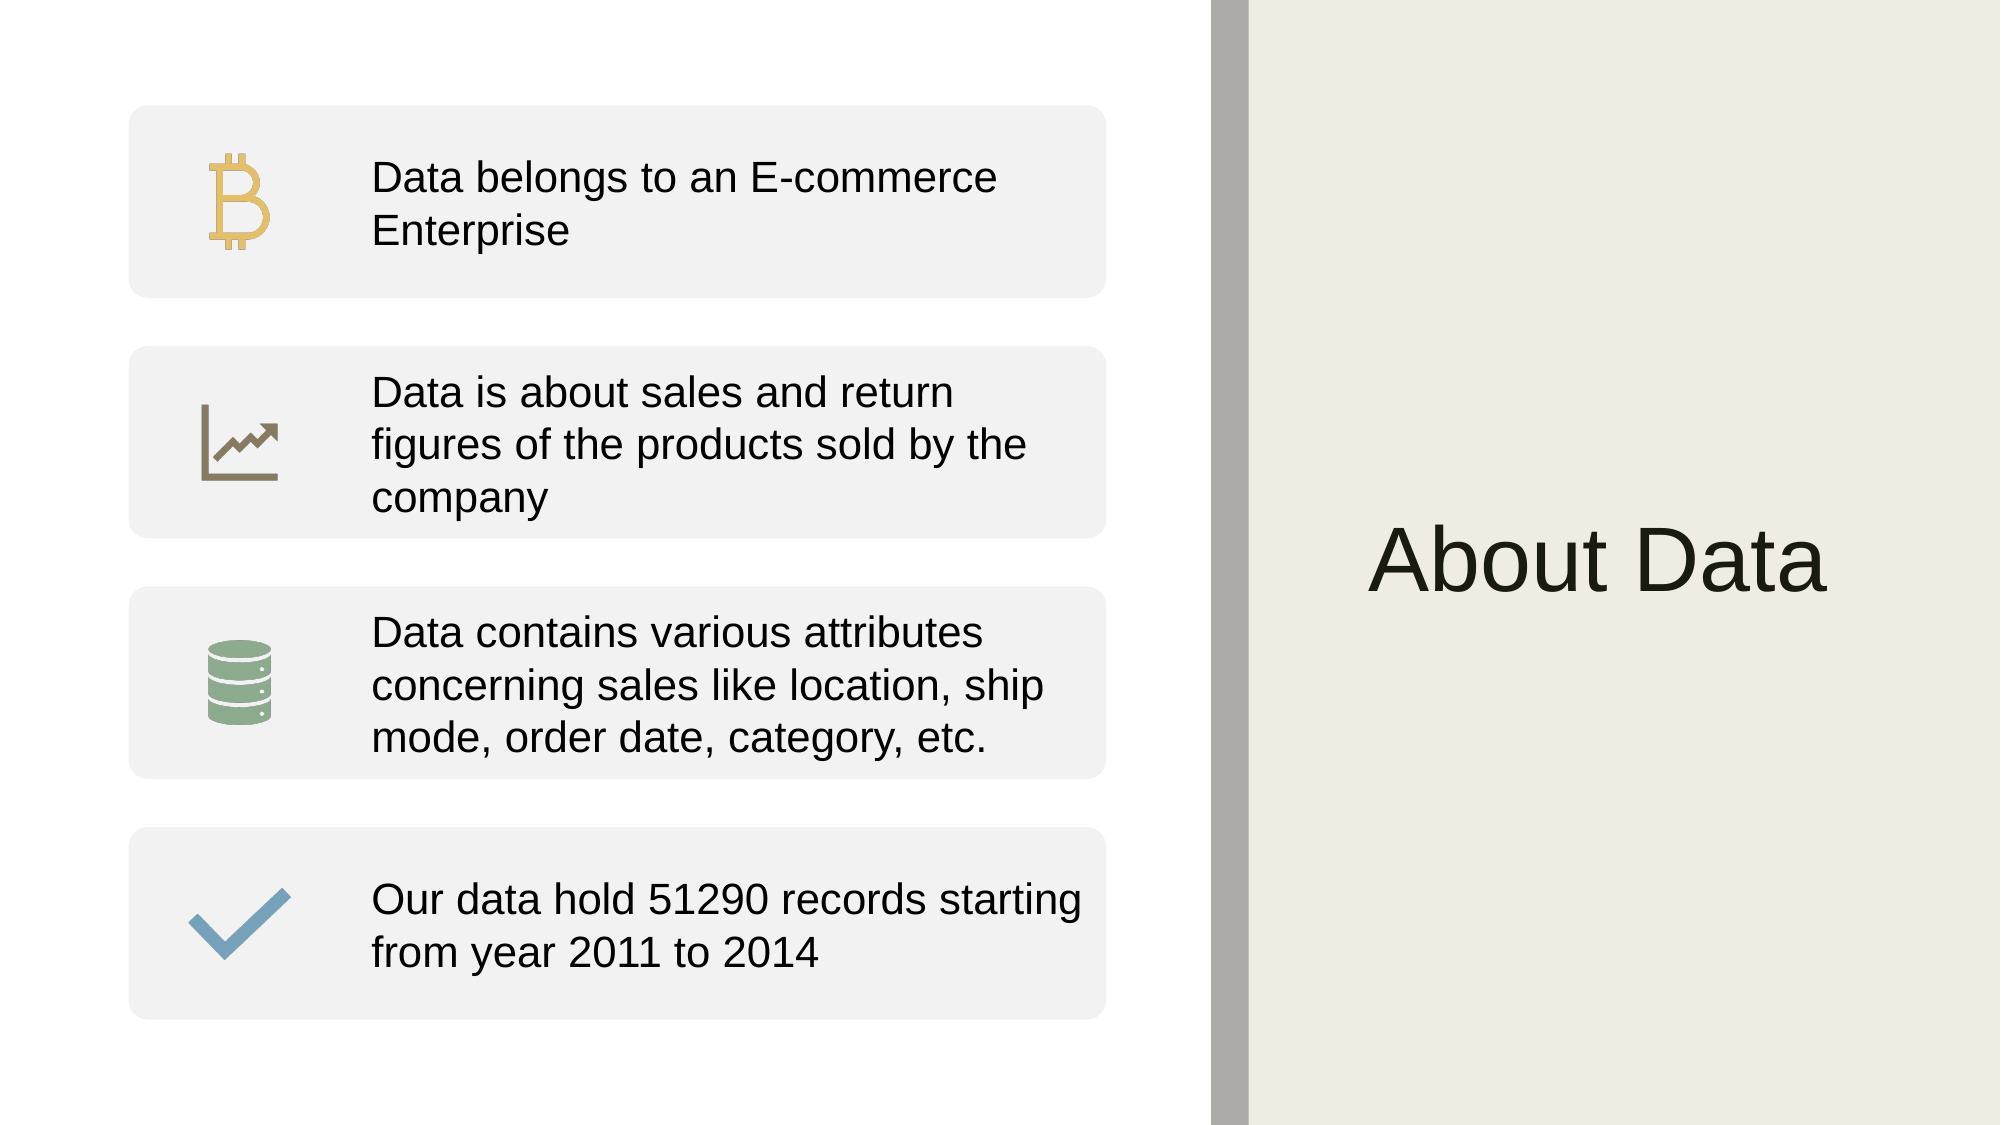

# About Data
Data belongs to an E-commerce Enterprise
Data is about sales and return figures of the products sold by the company
Data contains various attributes concerning sales like location, ship mode, order date, category, etc.
Our data hold 51290 records starting from year 2011 to 2014